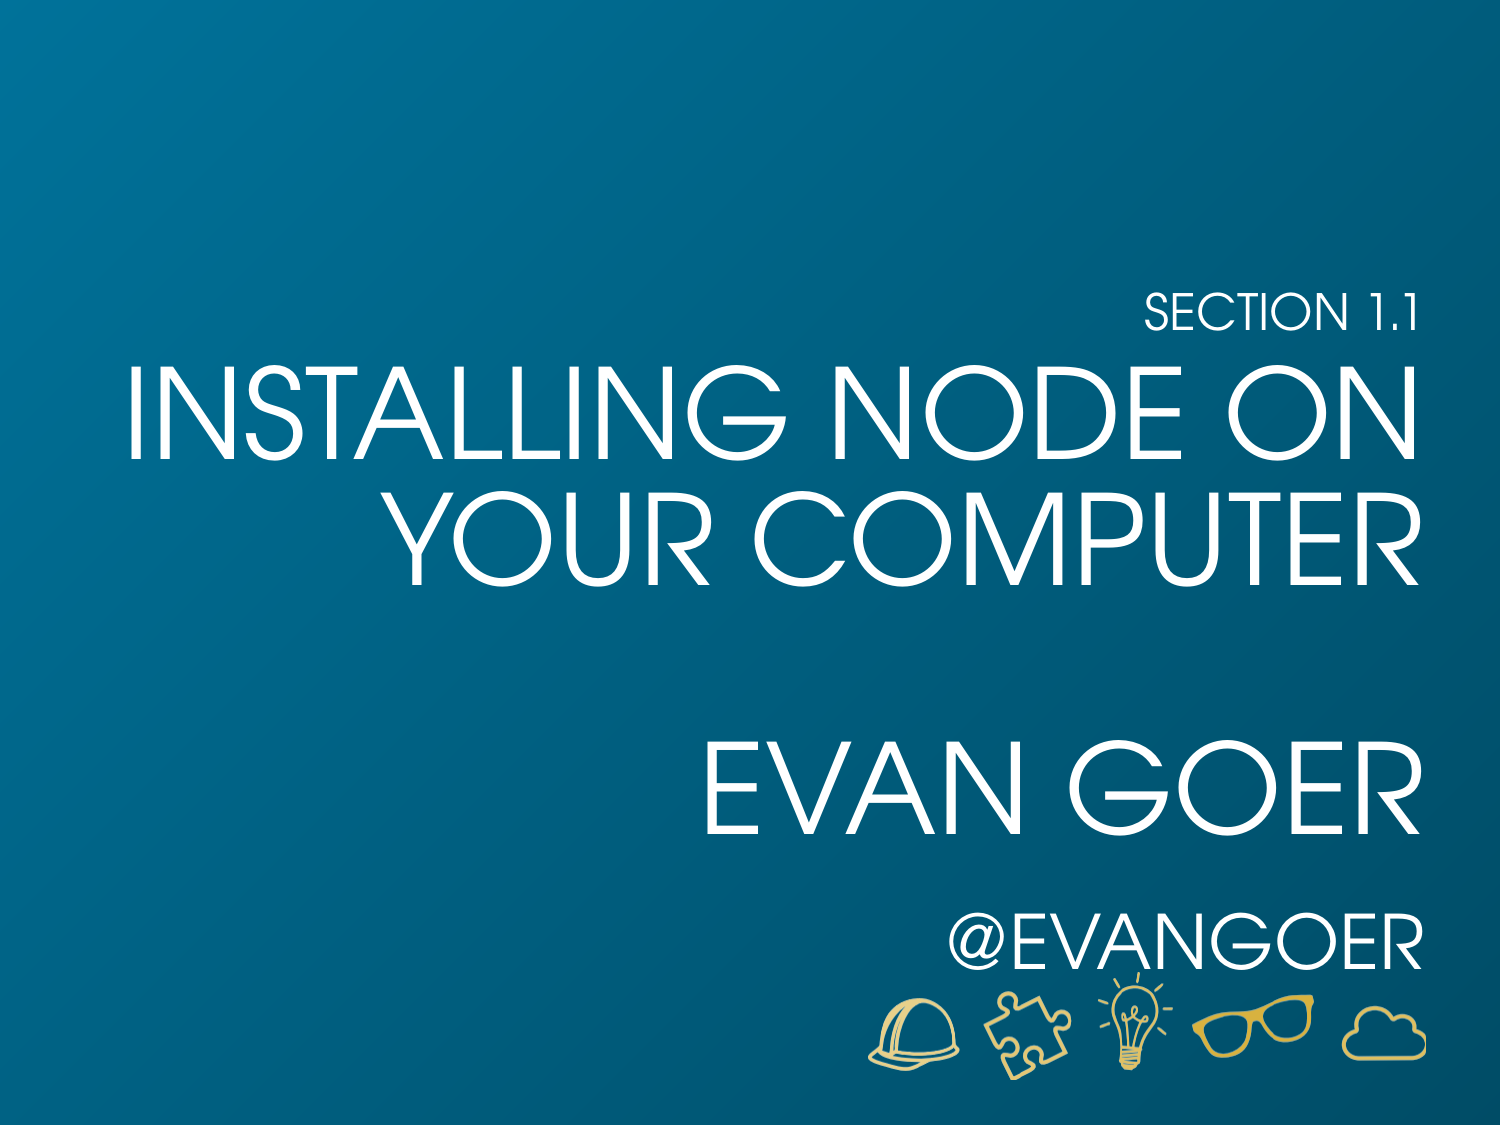

SECTION 1.1
# Installing Node on your computer Evan Goer @evangoer